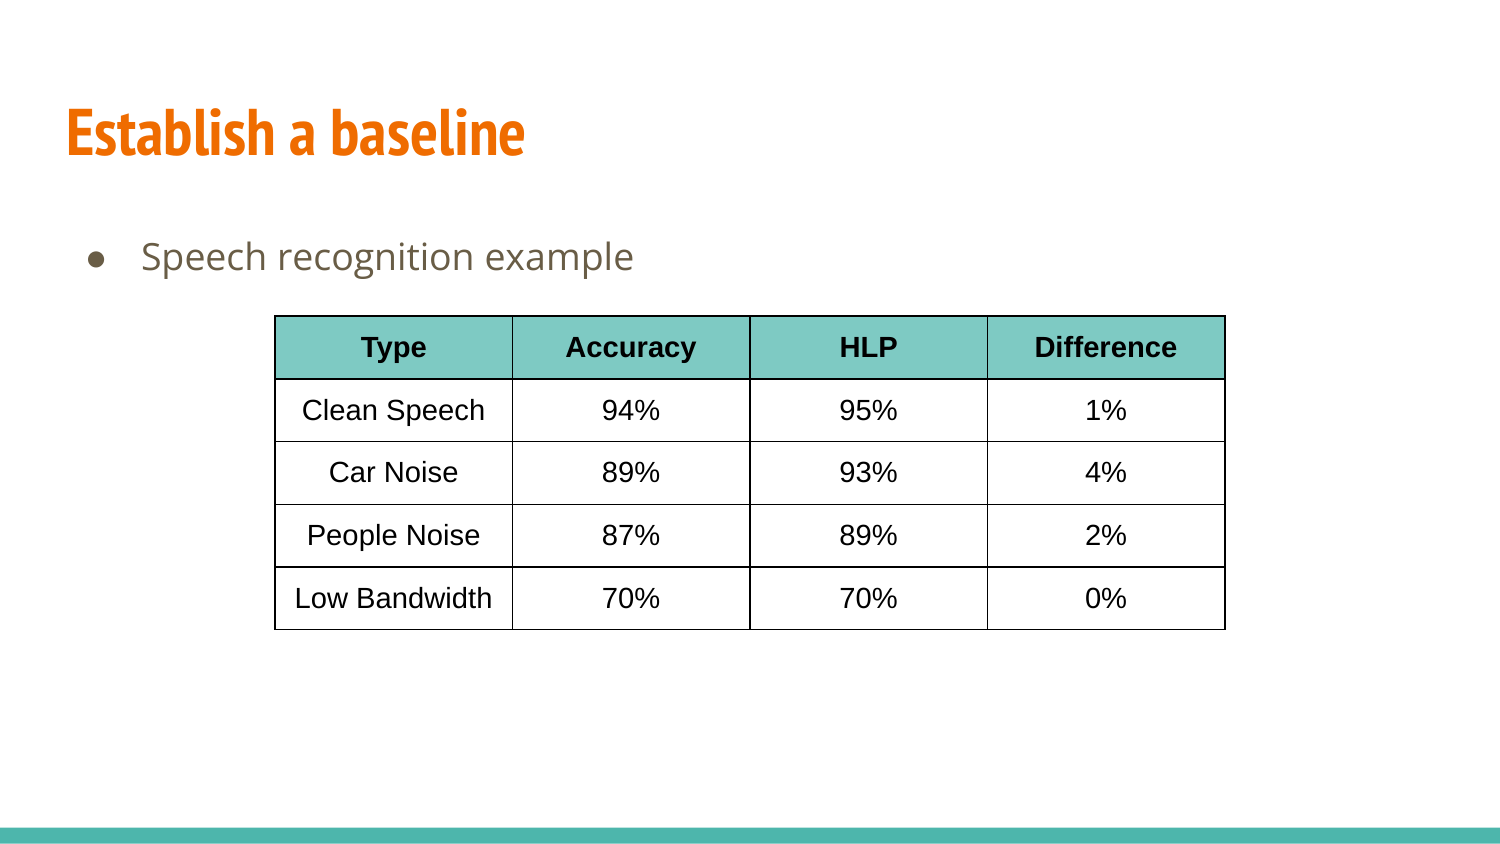

# Establish a baseline
Speech recognition example

| Type | Accuracy | HLP | Difference |
| --- | --- | --- | --- |
| Clean Speech | 94% | 95% | 1% |
| Car Noise | 89% | 93% | 4% |
| People Noise | 87% | 89% | 2% |
| Low Bandwidth | 70% | 70% | 0% |